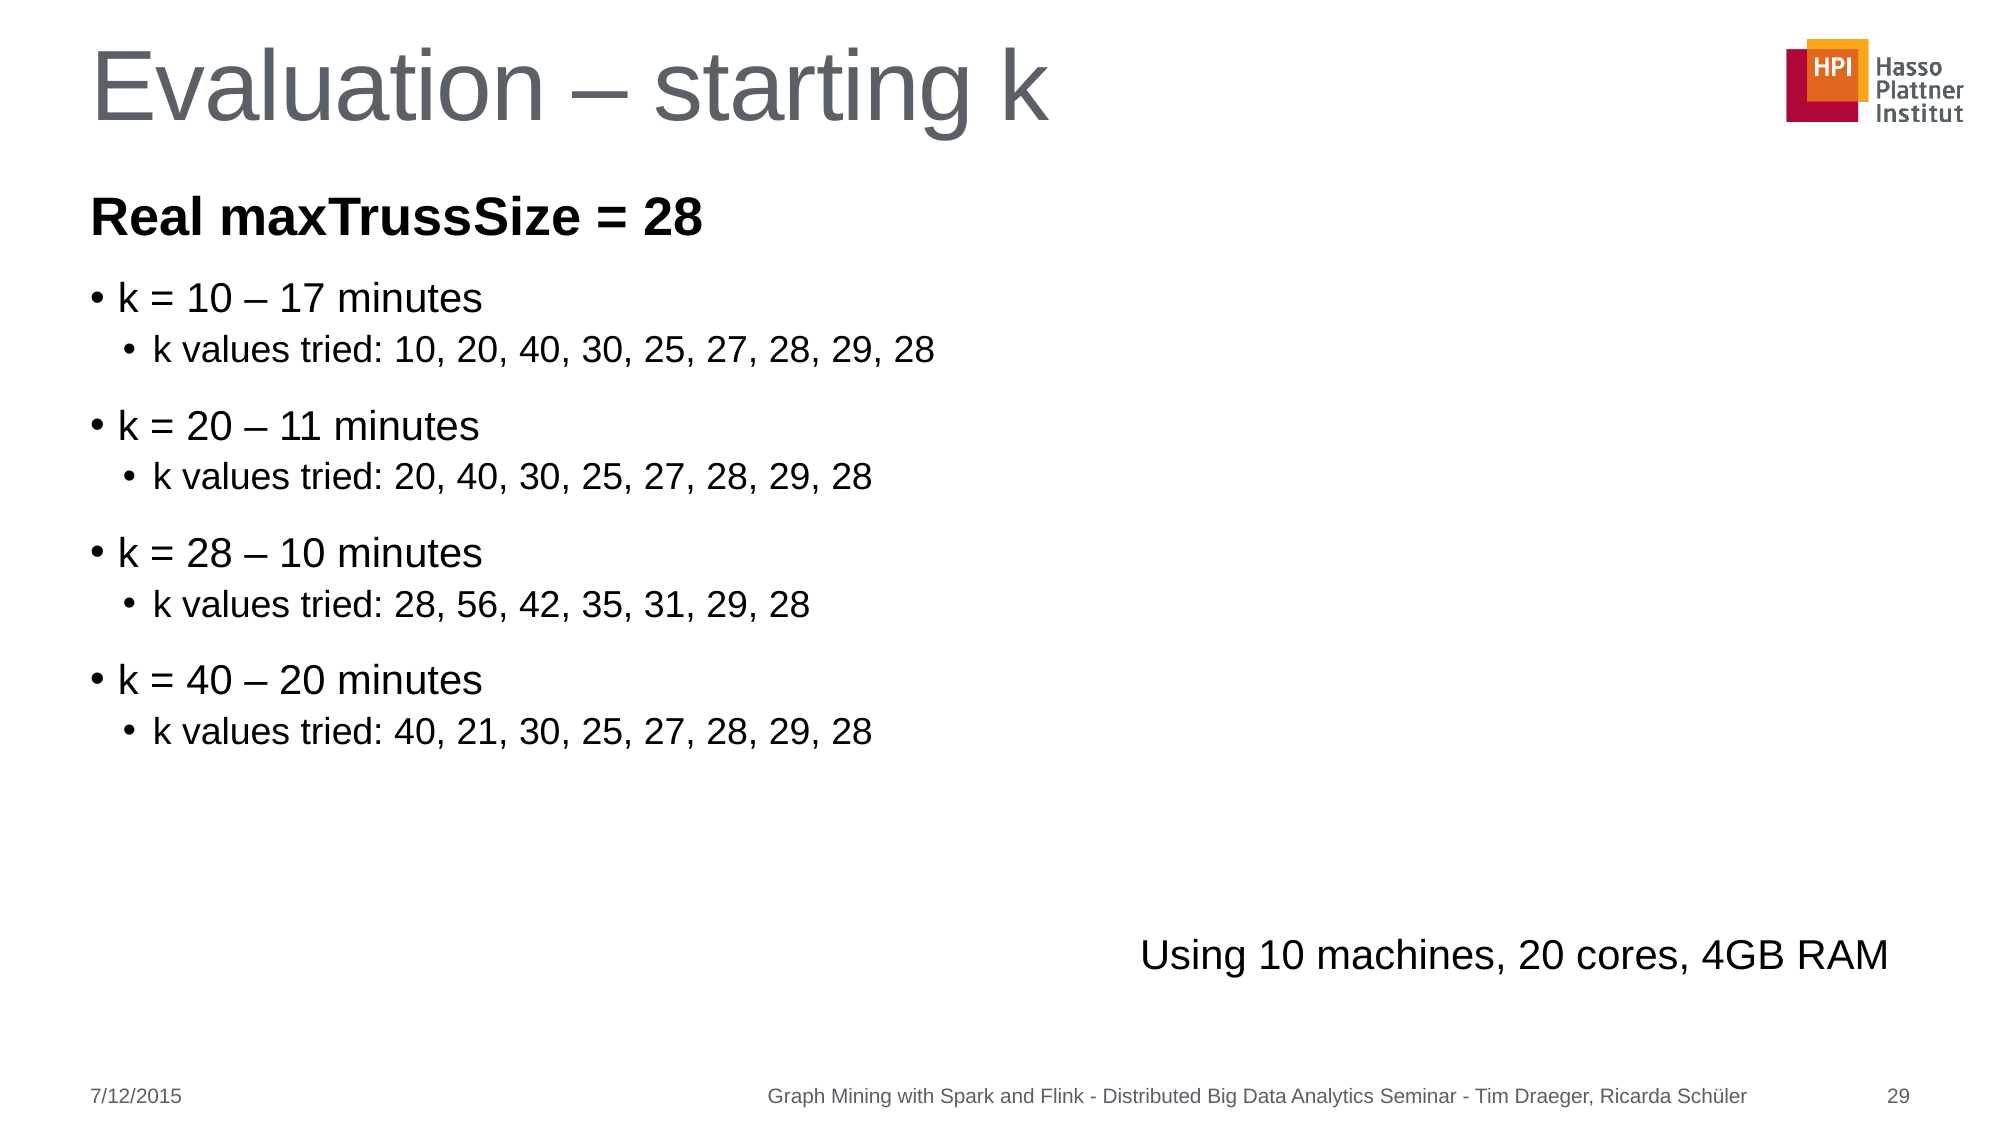

# Evaluation – starting k
Real maxTrussSize = 28
k = 10 – 17 minutes
k values tried: 10, 20, 40, 30, 25, 27, 28, 29, 28
k = 20 – 11 minutes
k values tried: 20, 40, 30, 25, 27, 28, 29, 28
k = 28 – 10 minutes
k values tried: 28, 56, 42, 35, 31, 29, 28
k = 40 – 20 minutes
k values tried: 40, 21, 30, 25, 27, 28, 29, 28

							Using 10 machines, 20 cores, 4GB RAM
7/12/2015
Graph Mining with Spark and Flink - Distributed Big Data Analytics Seminar - Tim Draeger, Ricarda Schüler
29